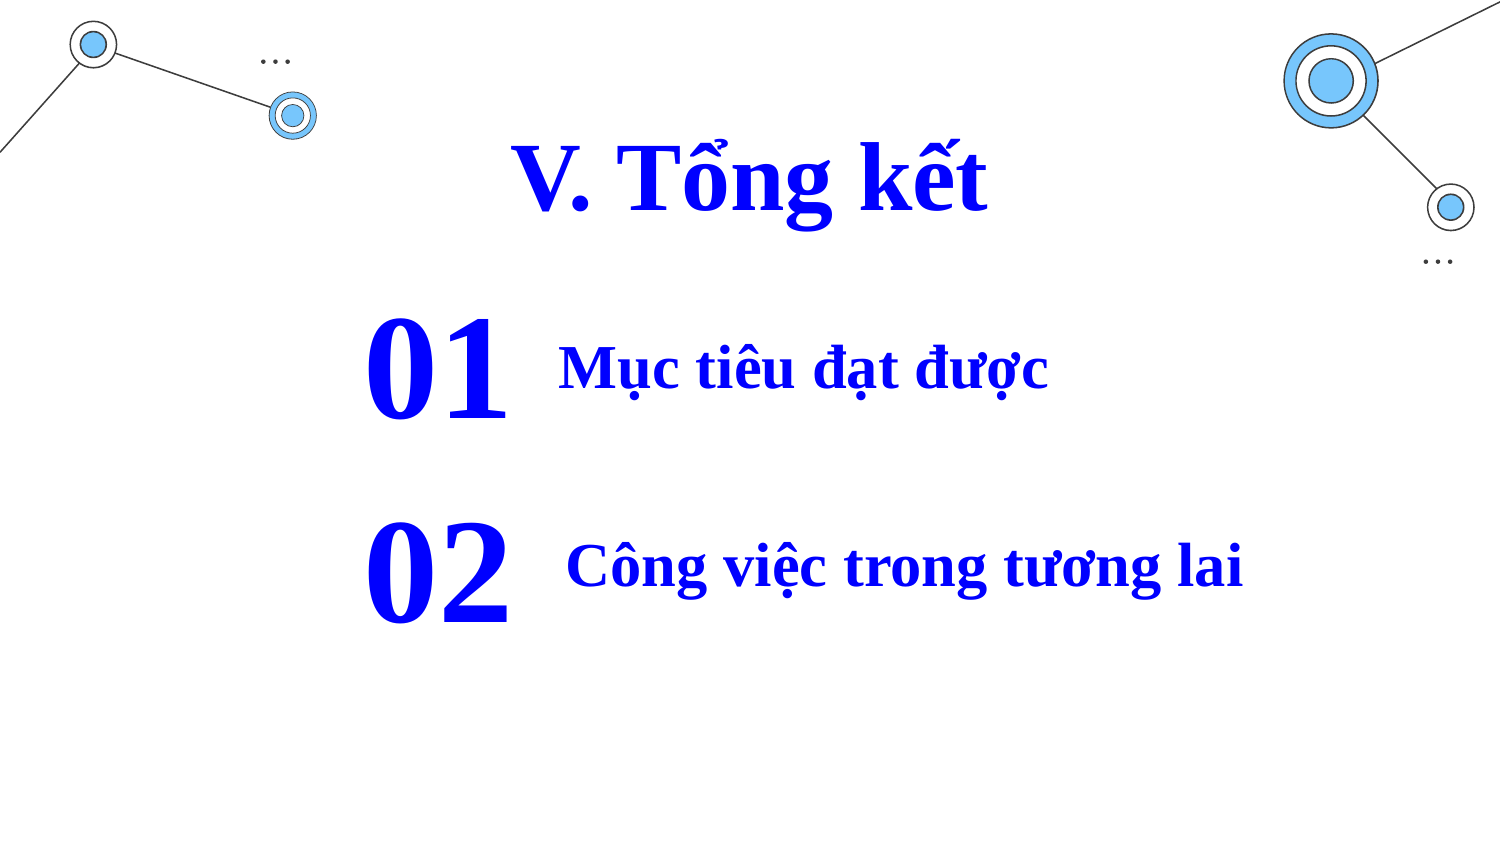

# V. Tổng kết
01
Mục tiêu đạt được
02
 Công việc trong tương lai